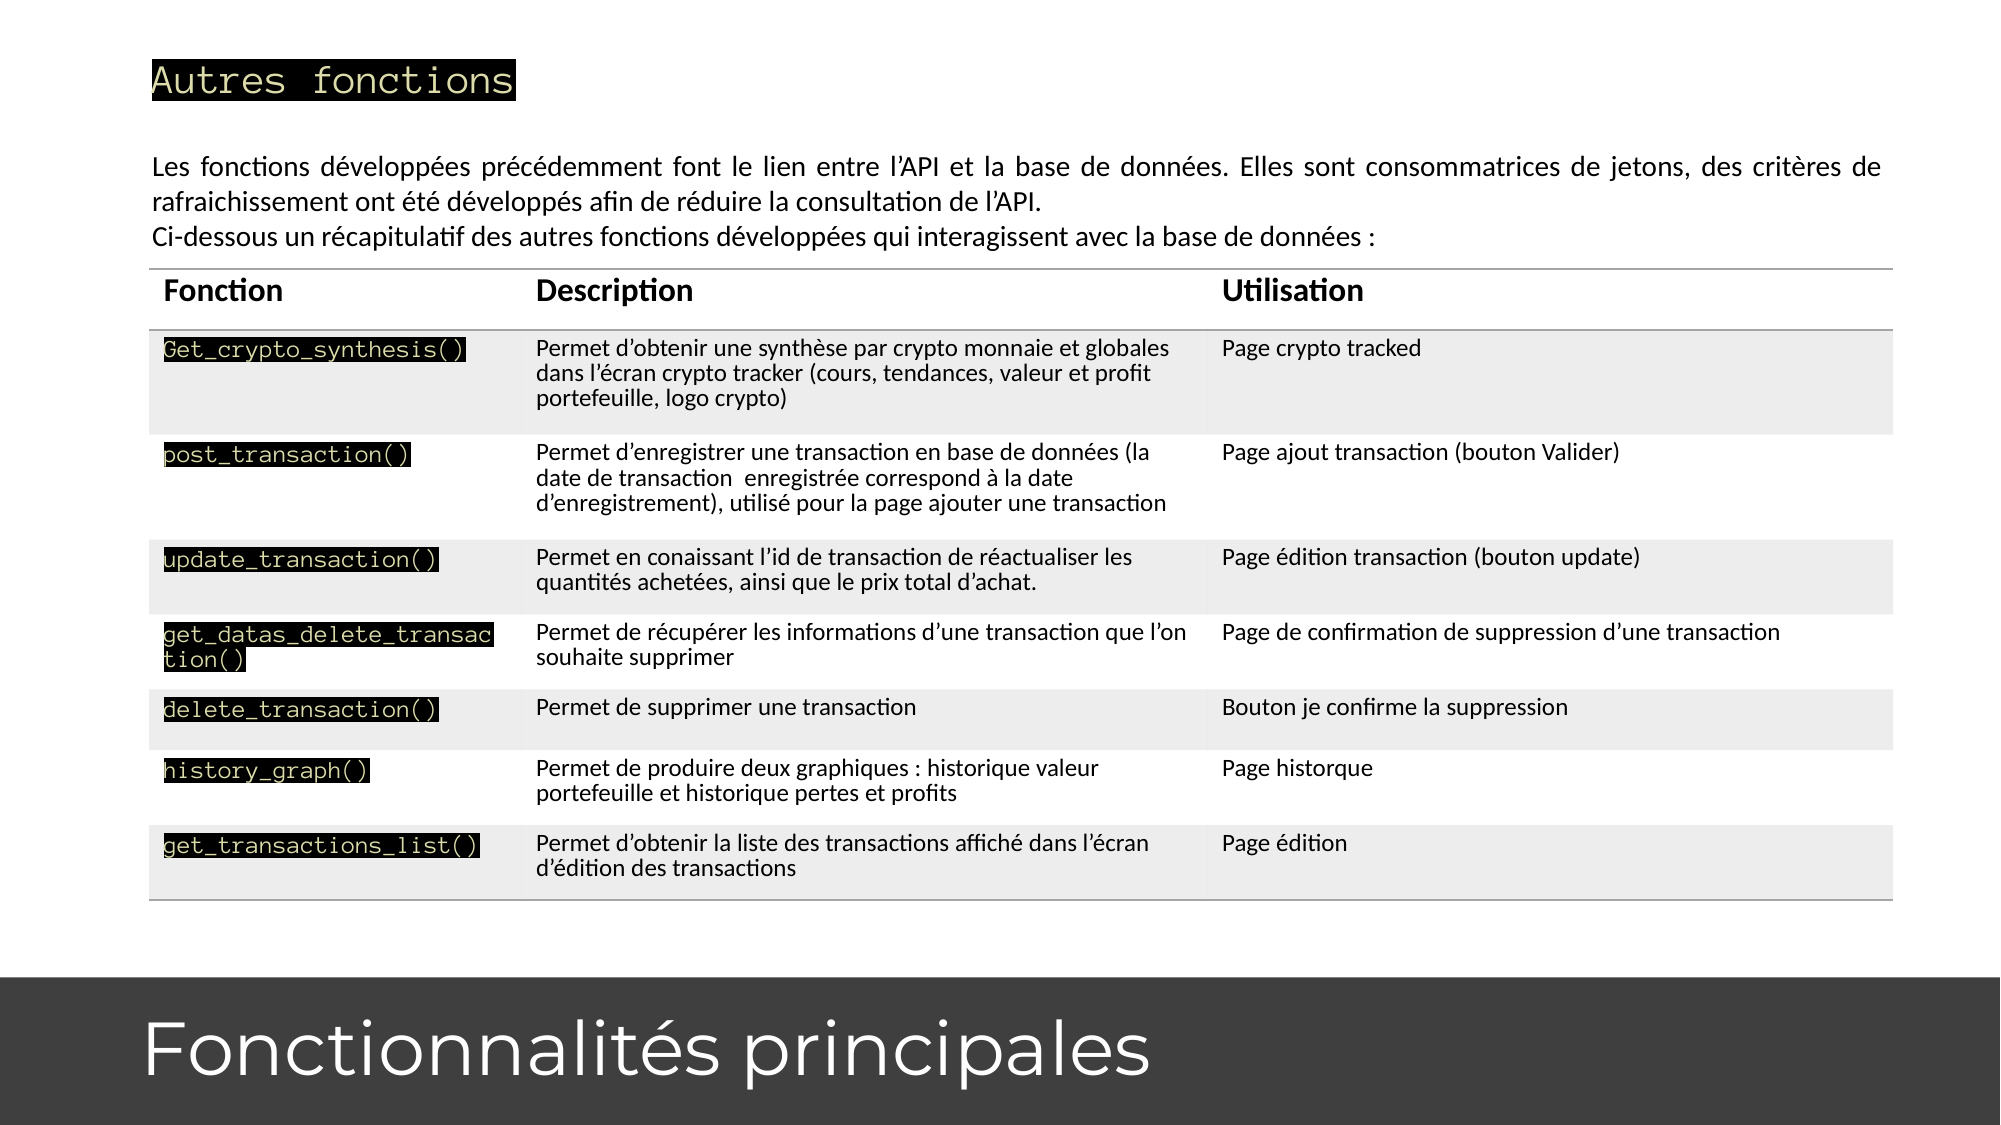

Autres fonctions
Les fonctions développées précédemment font le lien entre l’API et la base de données. Elles sont consommatrices de jetons, des critères de rafraichissement ont été développés afin de réduire la consultation de l’API.
Ci-dessous un récapitulatif des autres fonctions développées qui interagissent avec la base de données :

| Fonction | Description | Utilisation |
| --- | --- | --- |
| Get\_crypto\_synthesis() | Permet d’obtenir une synthèse par crypto monnaie et globales dans l’écran crypto tracker (cours, tendances, valeur et profit portefeuille, logo crypto) | Page crypto tracked |
| post\_transaction() | Permet d’enregistrer une transaction en base de données (la date de transaction enregistrée correspond à la date d’enregistrement), utilisé pour la page ajouter une transaction | Page ajout transaction (bouton Valider) |
| update\_transaction() | Permet en conaissant l’id de transaction de réactualiser les quantités achetées, ainsi que le prix total d’achat. | Page édition transaction (bouton update) |
| get\_datas\_delete\_transaction() | Permet de récupérer les informations d’une transaction que l’on souhaite supprimer | Page de confirmation de suppression d’une transaction |
| delete\_transaction() | Permet de supprimer une transaction | Bouton je confirme la suppression |
| history\_graph() | Permet de produire deux graphiques : historique valeur portefeuille et historique pertes et profits | Page historque |
| get\_transactions\_list() | Permet d’obtenir la liste des transactions affiché dans l’écran d’édition des transactions | Page édition |

Fonctionnalités principales